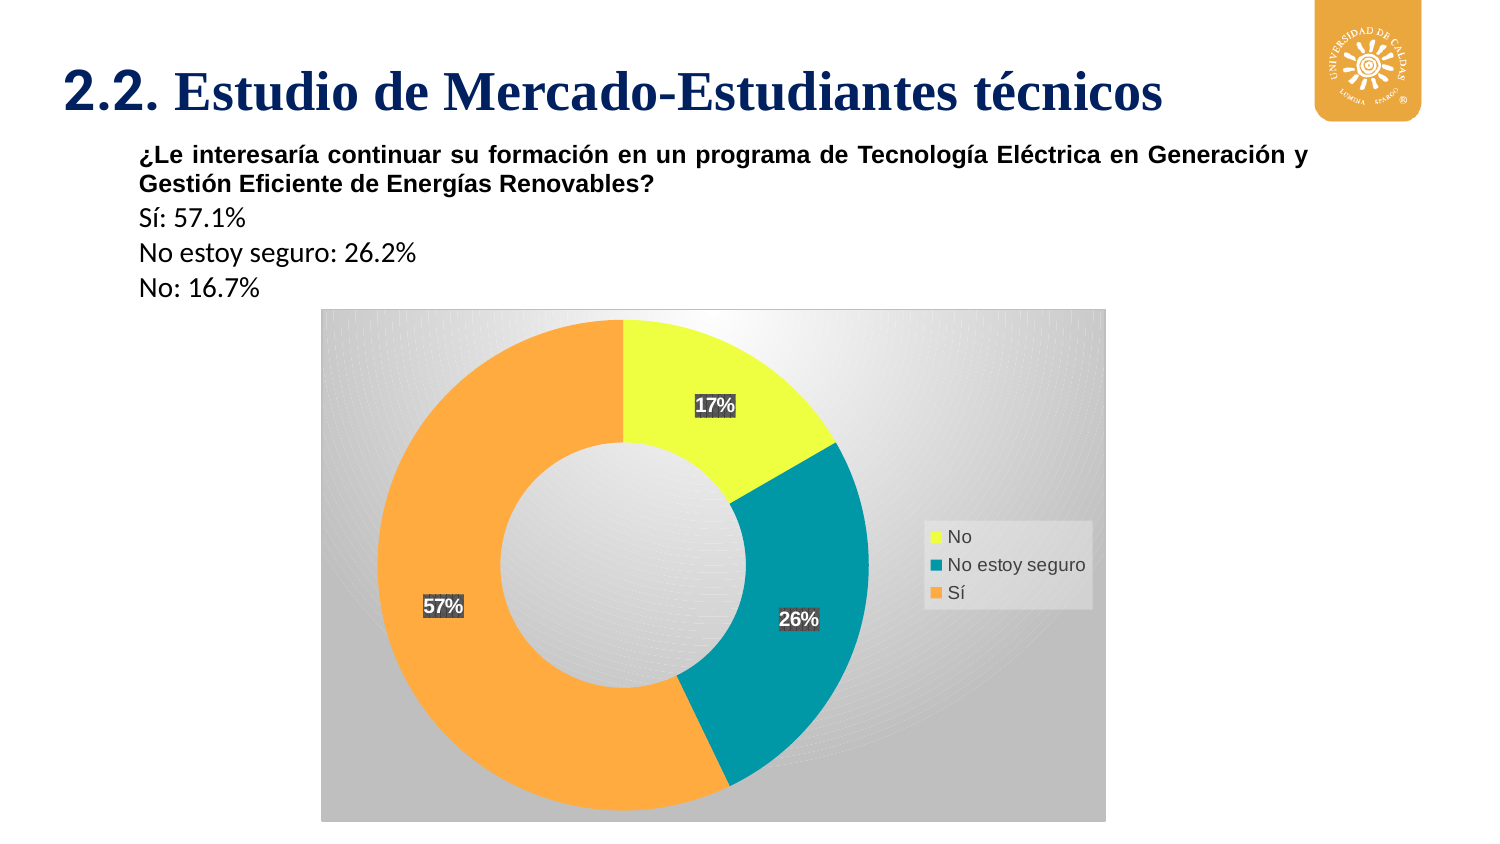

2.2. Estudio de Mercado-Estudiantes técnicos
¿Le interesaría continuar su formación en un programa de Tecnología Eléctrica en Generación y Gestión Eficiente de Energías Renovables?
Sí: 57.1%
No estoy seguro: 26.2%
No: 16.7%

### Chart

| Category | Total |
|---|---|
| No | 7.0 |
| No estoy seguro | 11.0 |
| Sí | 24.0 |